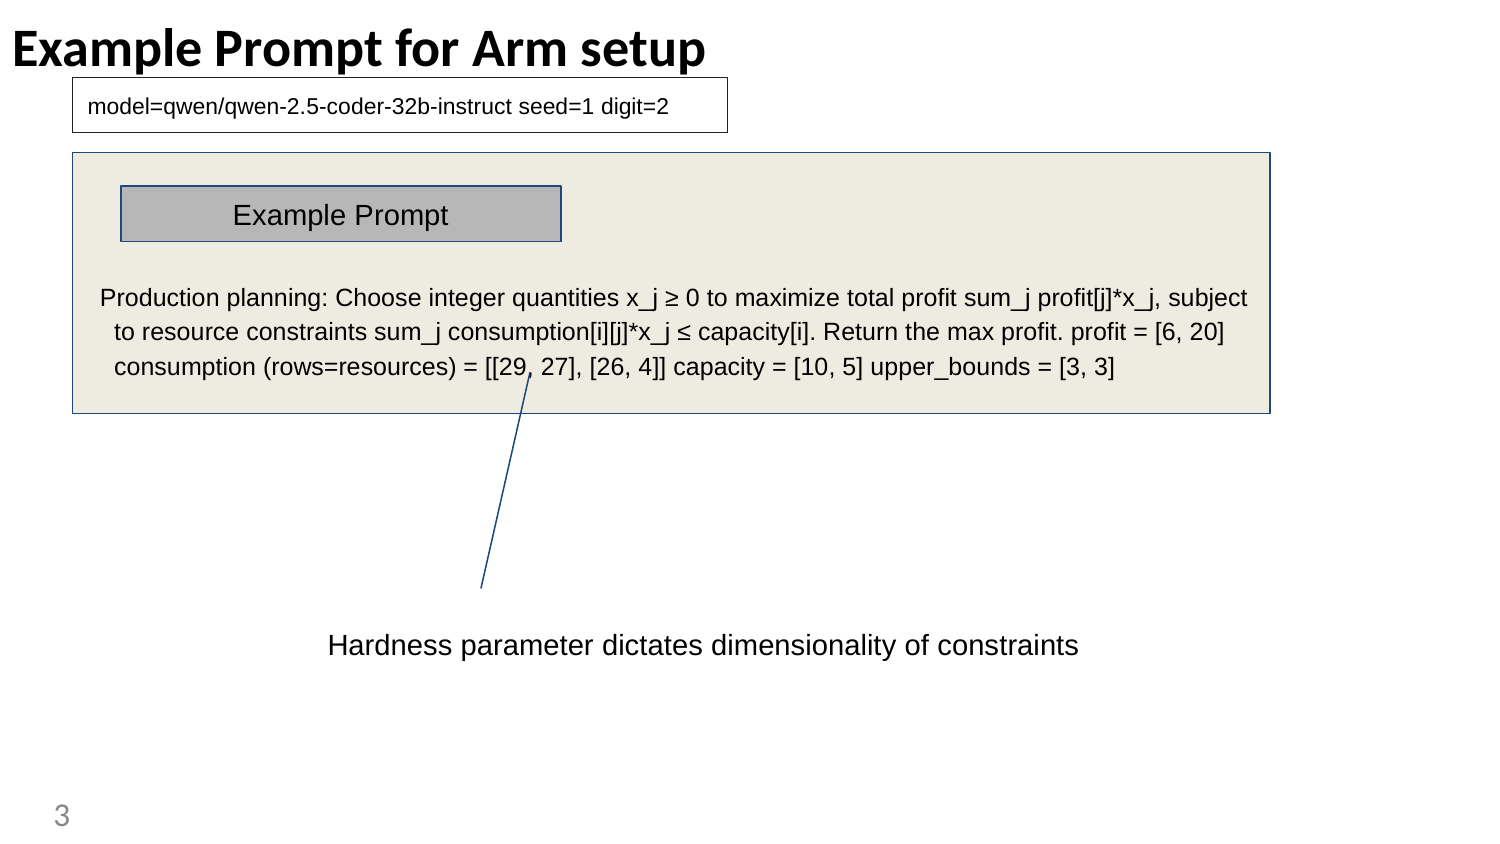

# Example Prompt for Arm setup
model=qwen/qwen-2.5-coder-32b-instruct seed=1 digit=2

Example Prompt
Production planning: Choose integer quantities x_j ≥ 0 to maximize total profit sum_j profit[j]*x_j, subject
  to resource constraints sum_j consumption[i][j]*x_j ≤ capacity[i]. Return the max profit. profit = [6, 20]
  consumption (rows=resources) = [[29, 27], [26, 4]] capacity = [10, 5] upper_bounds = [3, 3]

Hardness parameter dictates dimensionality of constraints
3